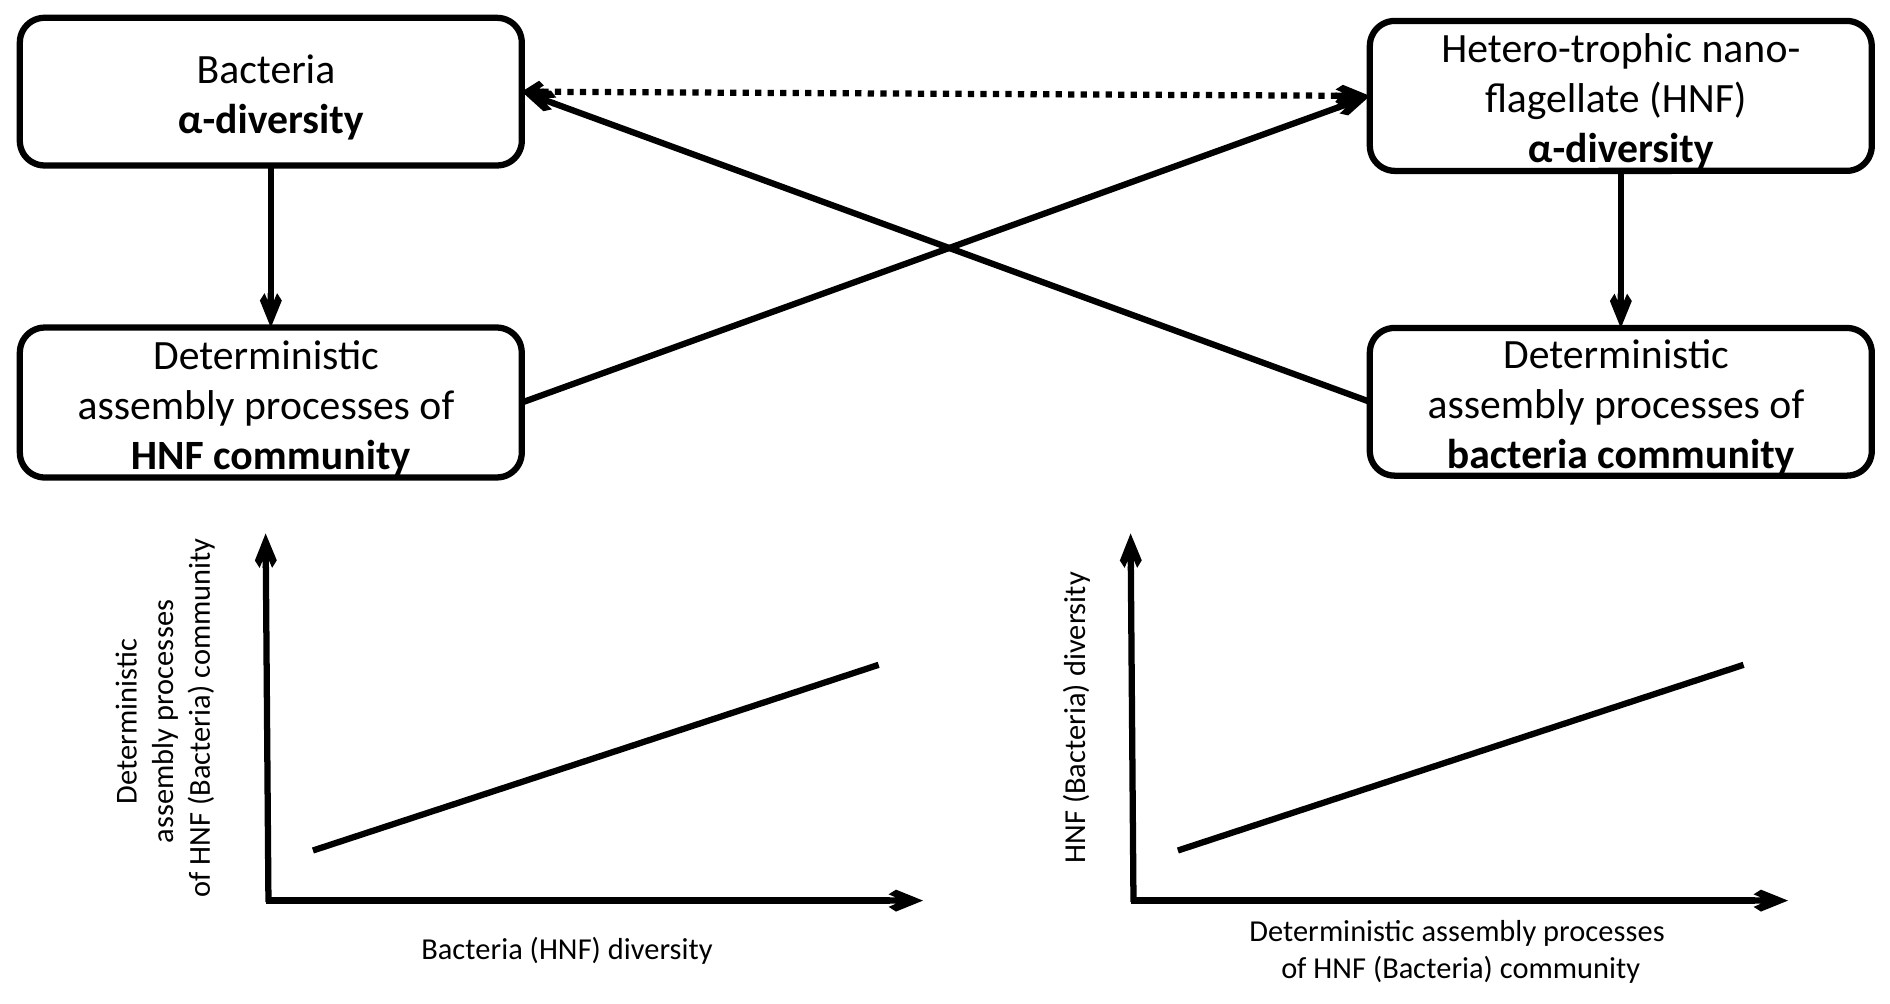

Bacteria
α-diversity
Hetero-trophic nano-flagellate (HNF)
α-diversity
Deterministic
assembly processes of
HNF community
Deterministic
assembly processes of
bacteria community
Deterministic
assembly processes
of HNF (Bacteria) community
HNF (Bacteria) diversity
Deterministic assembly processes
of HNF (Bacteria) community
Bacteria (HNF) diversity